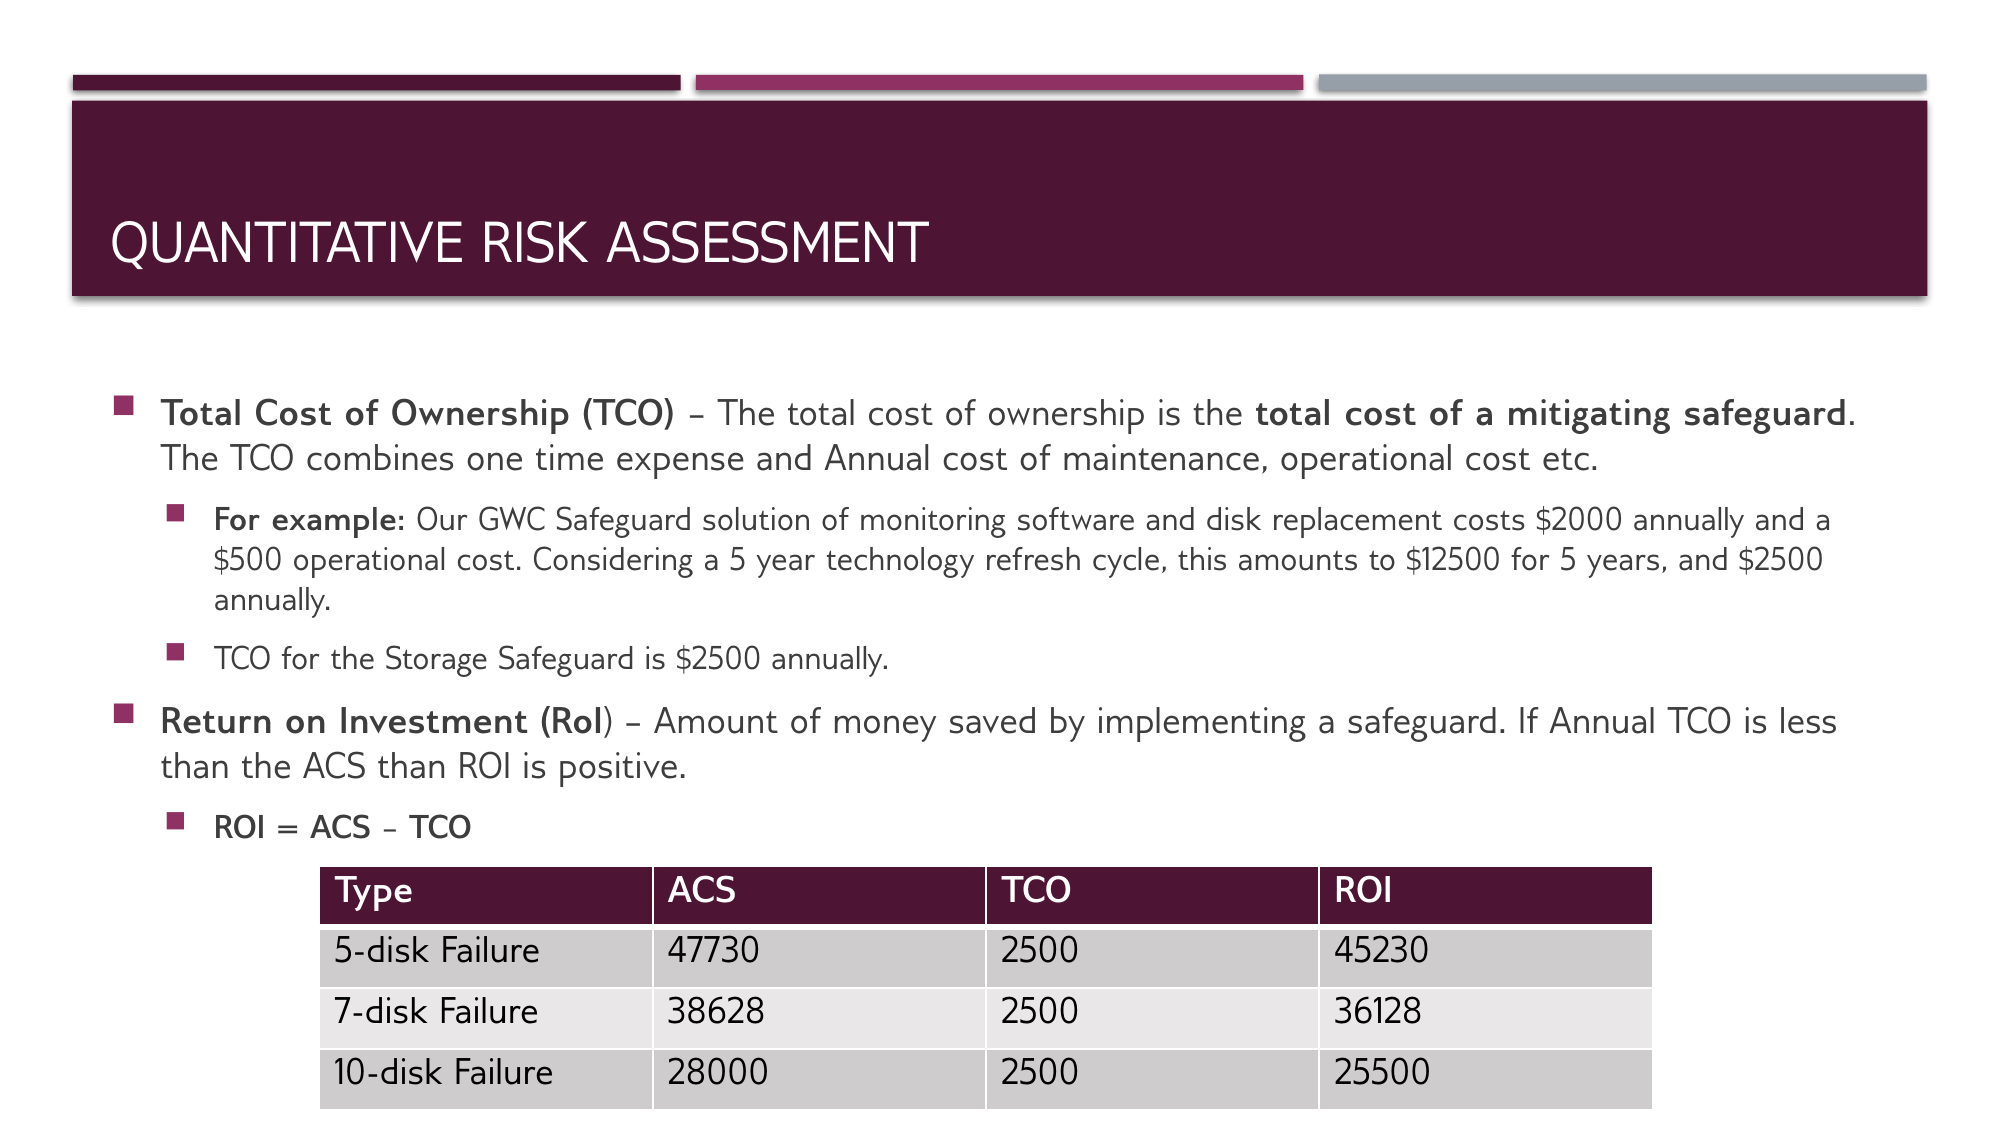

# Quantitative risk assessment
Total Cost of Ownership (TCO) – The total cost of ownership is the total cost of a mitigating safeguard. The TCO combines one time expense and Annual cost of maintenance, operational cost etc.
For example: Our GWC Safeguard solution of monitoring software and disk replacement costs $2000 annually and a $500 operational cost. Considering a 5 year technology refresh cycle, this amounts to $12500 for 5 years, and $2500 annually.
TCO for the Storage Safeguard is $2500 annually.
Return on Investment (RoI) – Amount of money saved by implementing a safeguard. If Annual TCO is less than the ACS than ROI is positive.
ROI = ACS – TCO

| Type | ACS | TCO | ROI |
| --- | --- | --- | --- |
| 5-disk Failure | 47730 | 2500 | 45230 |
| 7-disk Failure | 38628 | 2500 | 36128 |
| 10-disk Failure | 28000 | 2500 | 25500 |